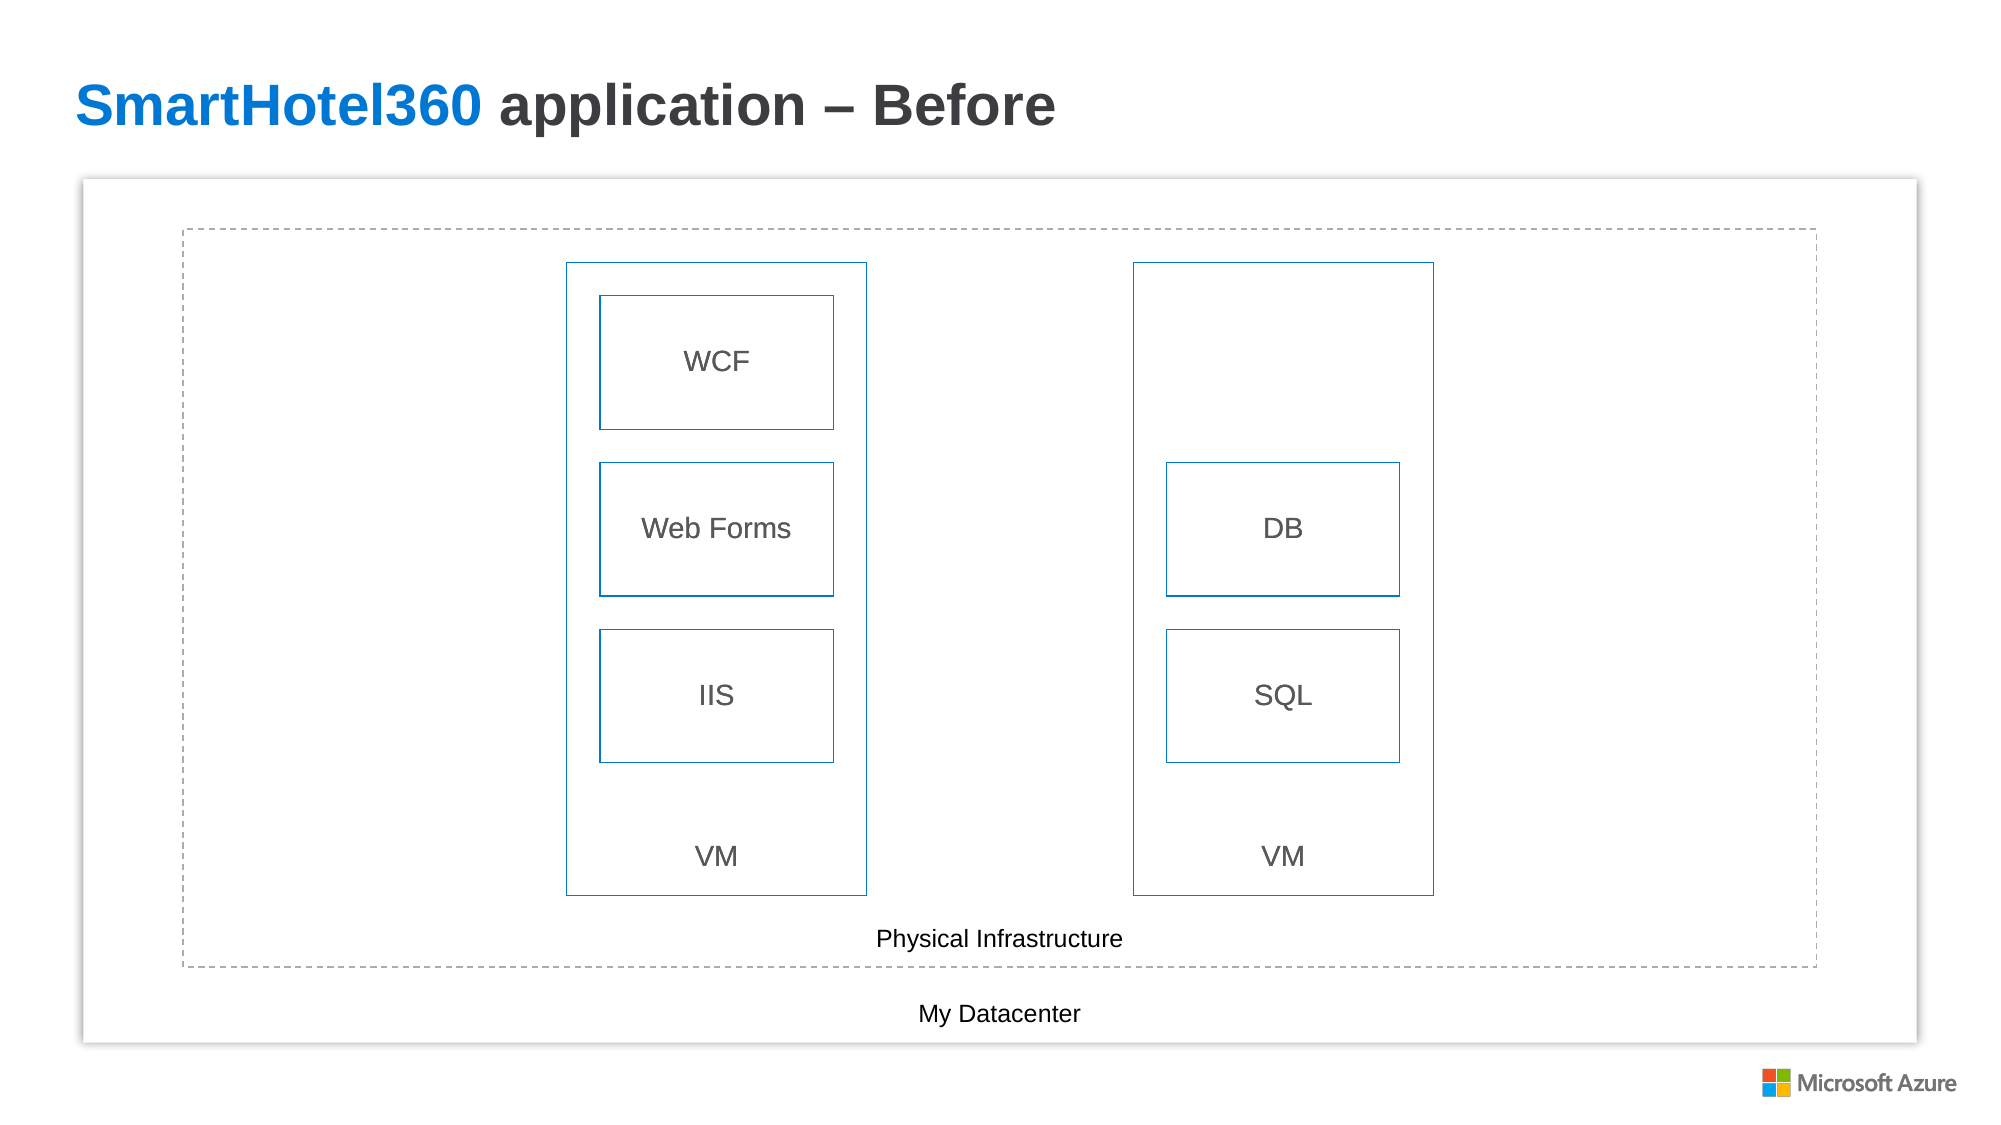

SmartHotel360 application – Before
My Datacenter
Physical Infrastructure
VM
WCF
Web Forms
IIS
VM
WCF
Web Forms
IIS
VM
DB
SQL
VM
DB
SQL